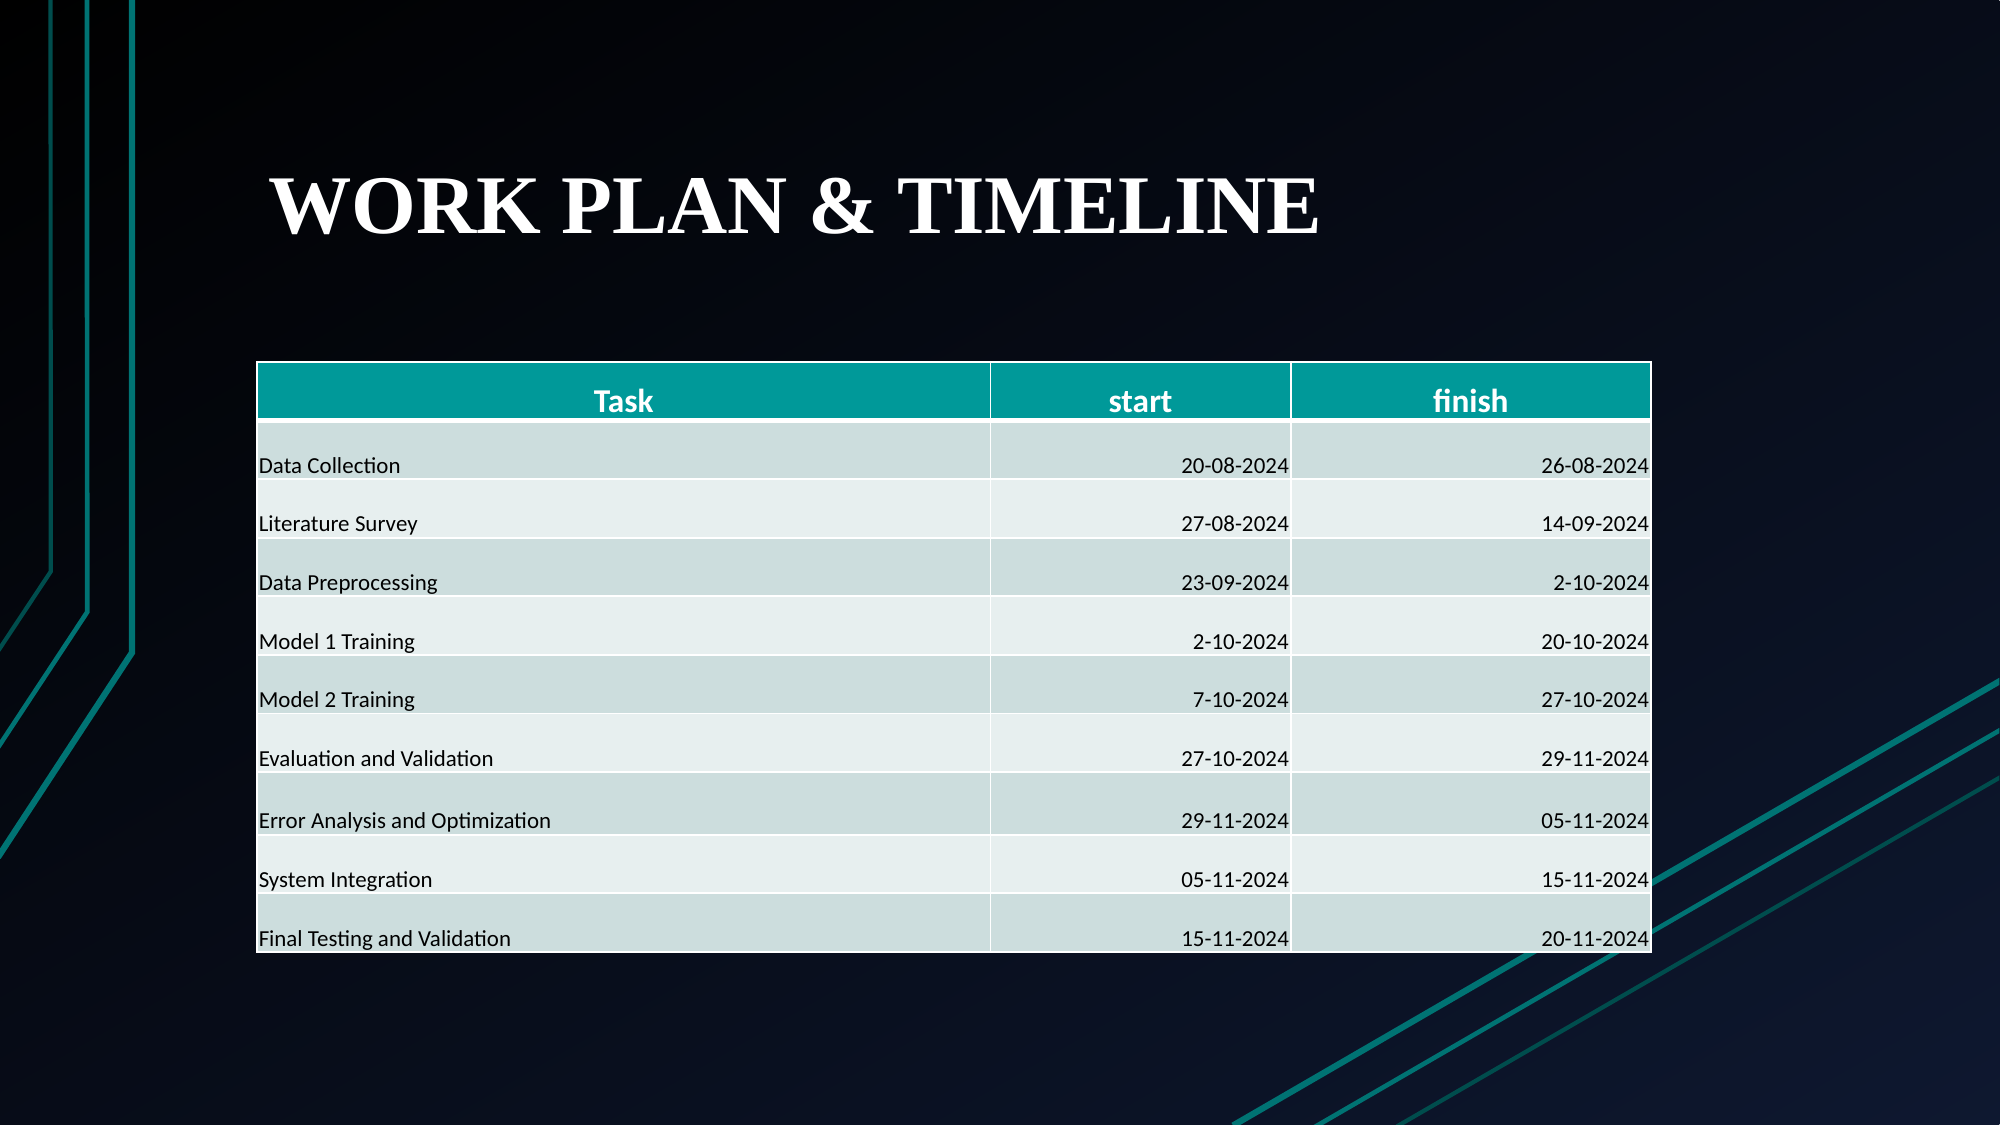

WORK PLAN & TIMELINE
| Task | start | finish |
| --- | --- | --- |
| Data Collection | 20-08-2024 | 26-08-2024 |
| Literature Survey | 27-08-2024 | 14-09-2024 |
| Data Preprocessing | 23-09-2024 | 2-10-2024 |
| Model 1 Training | 2-10-2024 | 20-10-2024 |
| Model 2 Training | 7-10-2024 | 27-10-2024 |
| Evaluation and Validation | 27-10-2024 | 29-11-2024 |
| Error Analysis and Optimization | 29-11-2024 | 05-11-2024 |
| System Integration | 05-11-2024 | 15-11-2024 |
| Final Testing and Validation | 15-11-2024 | 20-11-2024 |